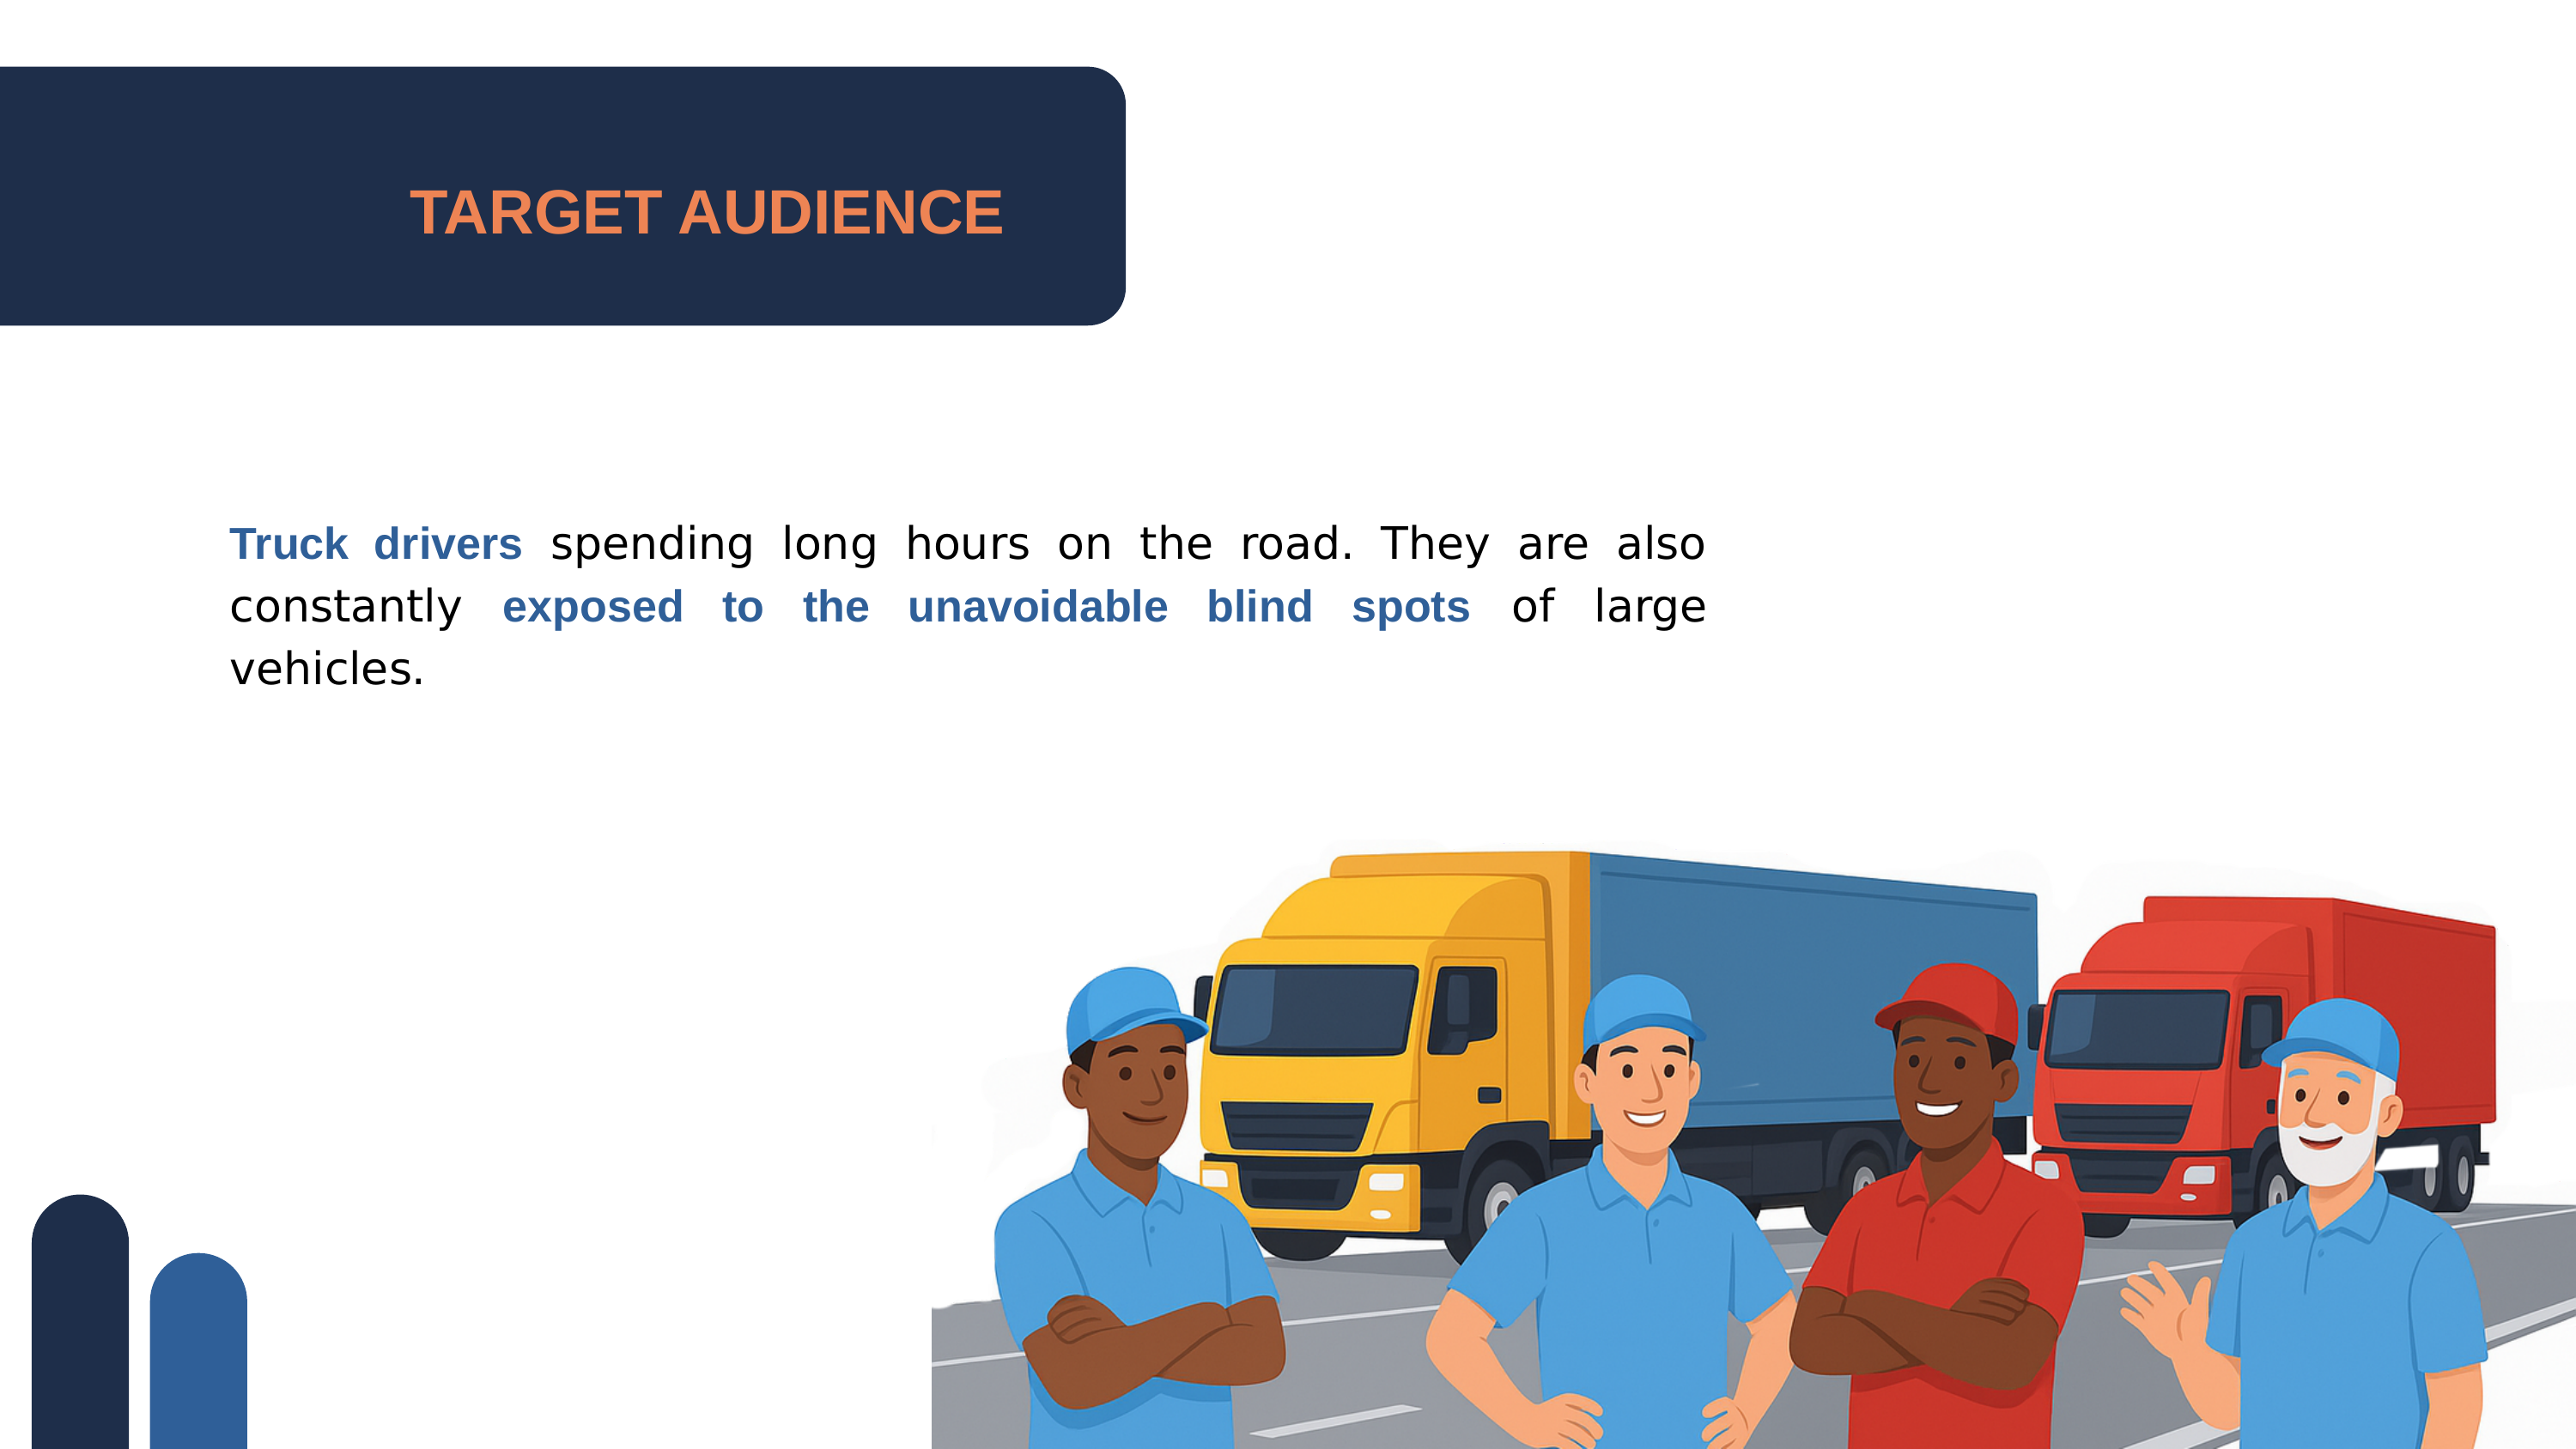

TARGET AUDIENCE
Truck drivers spending long hours on the road. They are also constantly exposed to the unavoidable blind spots of large vehicles.